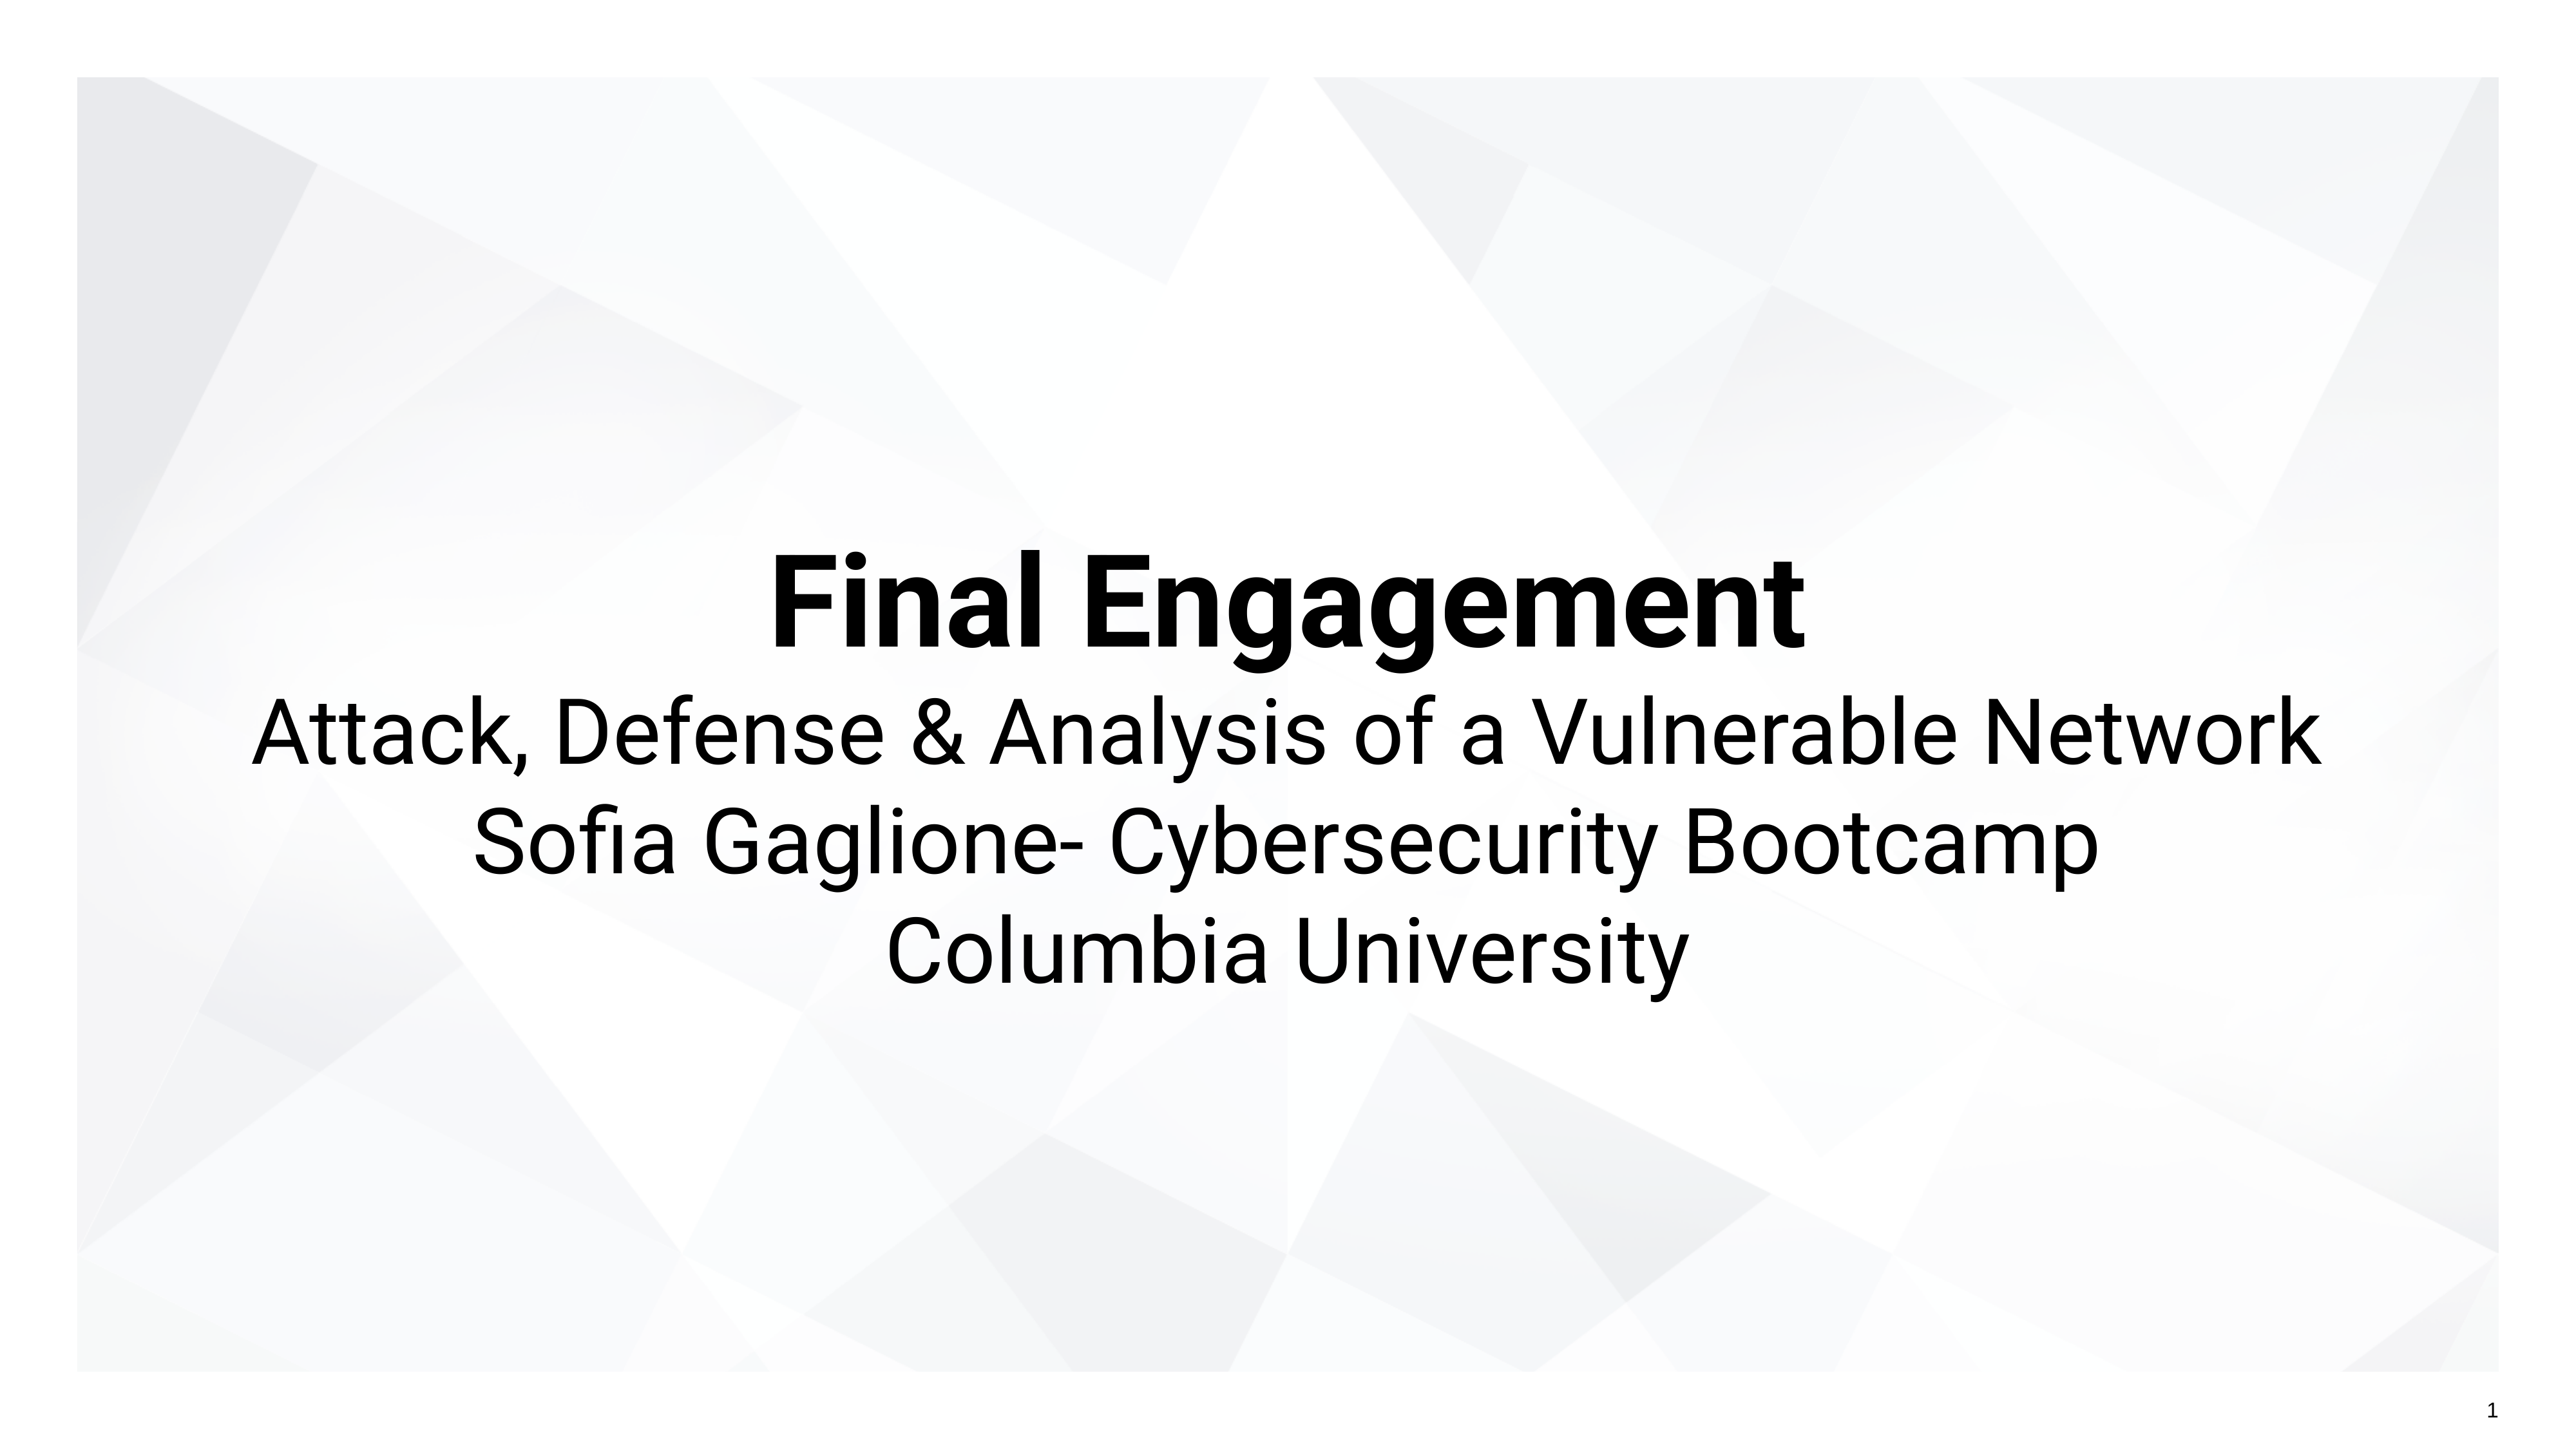

# Final Engagement
Attack, Defense & Analysis of a Vulnerable Network
Sofia Gaglione- Cybersecurity Bootcamp
Columbia University

1